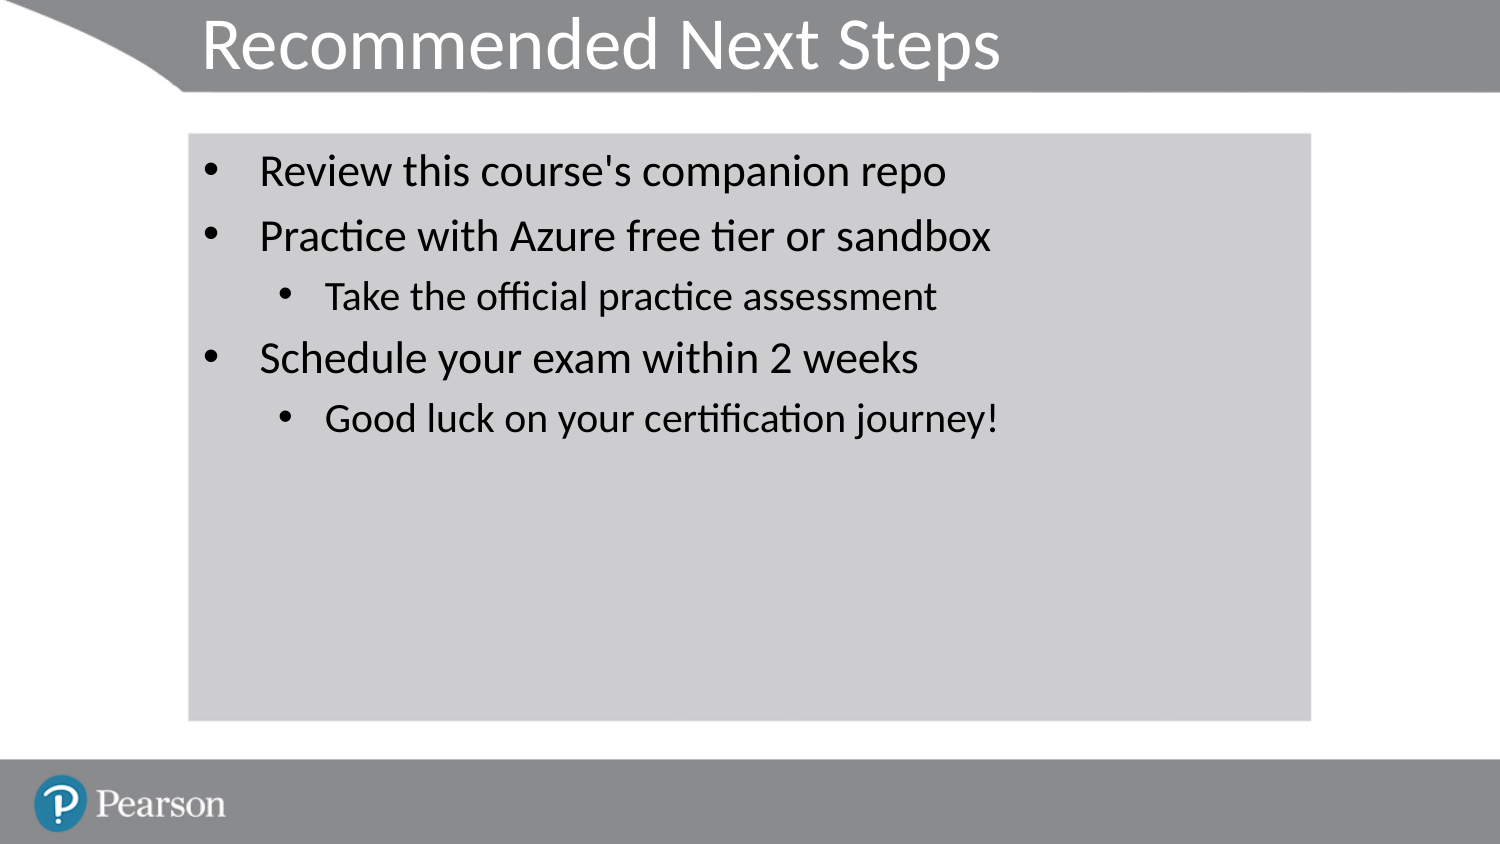

# Recommended Next Steps
Review this course's companion repo
Practice with Azure free tier or sandbox
Take the official practice assessment
Schedule your exam within 2 weeks
Good luck on your certification journey!